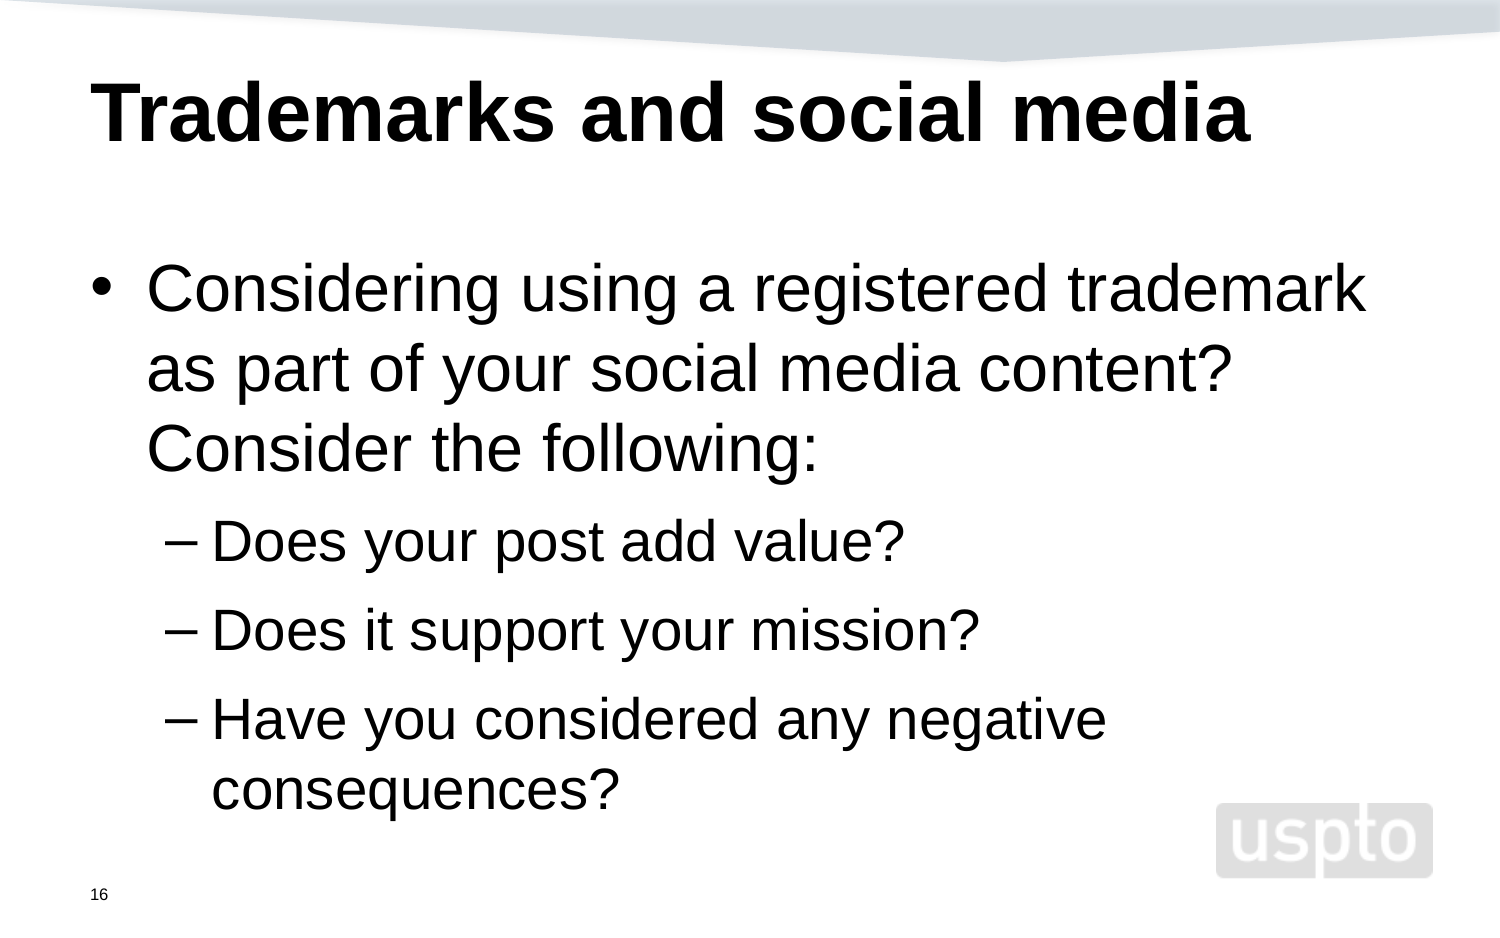

# Trademarks and social media
Considering using a registered trademark as part of your social media content? Consider the following:
Does your post add value?
Does it support your mission?
Have you considered any negative consequences?
16